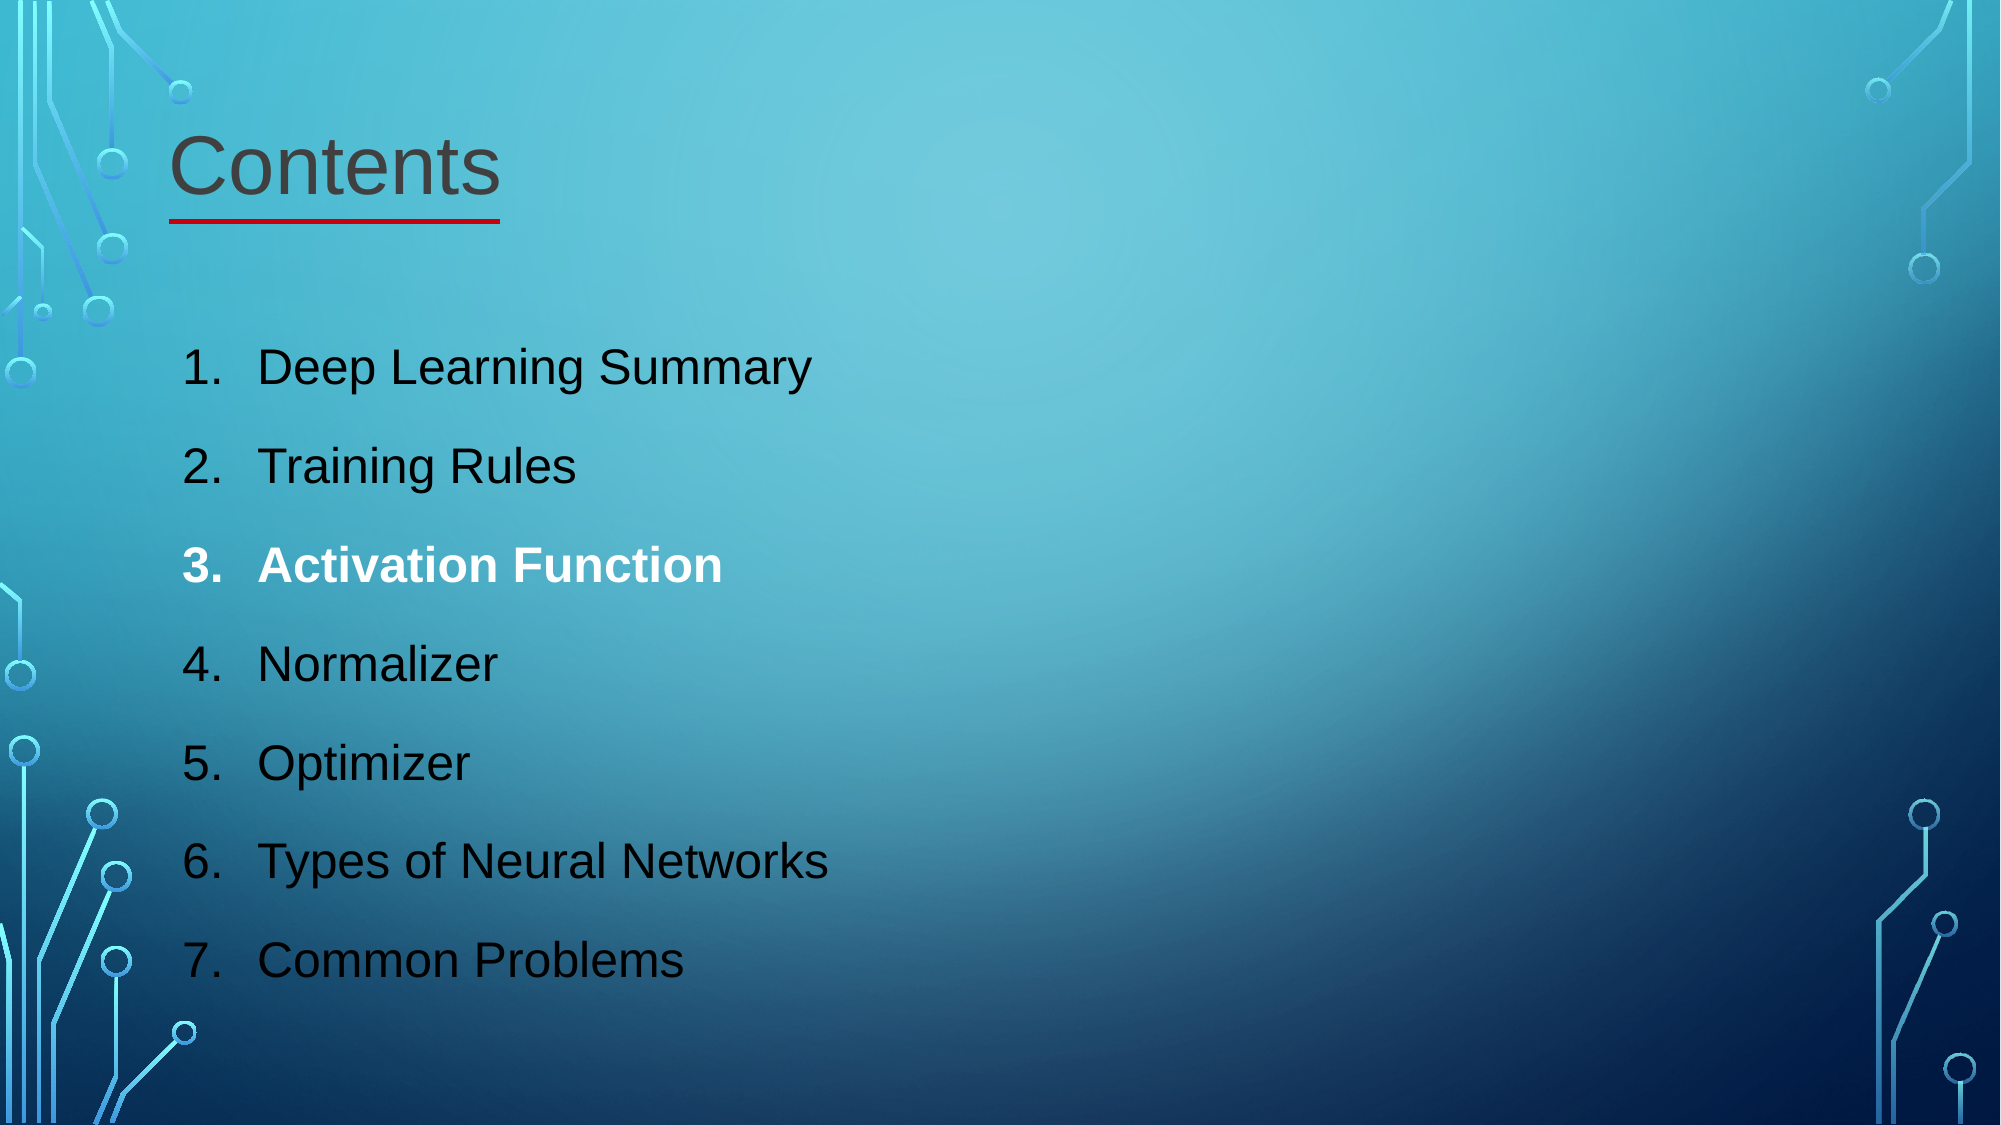

Deep Learning Summary
Training Rules
Activation Function
Normalizer
Optimizer
Types of Neural Networks
Common Problems